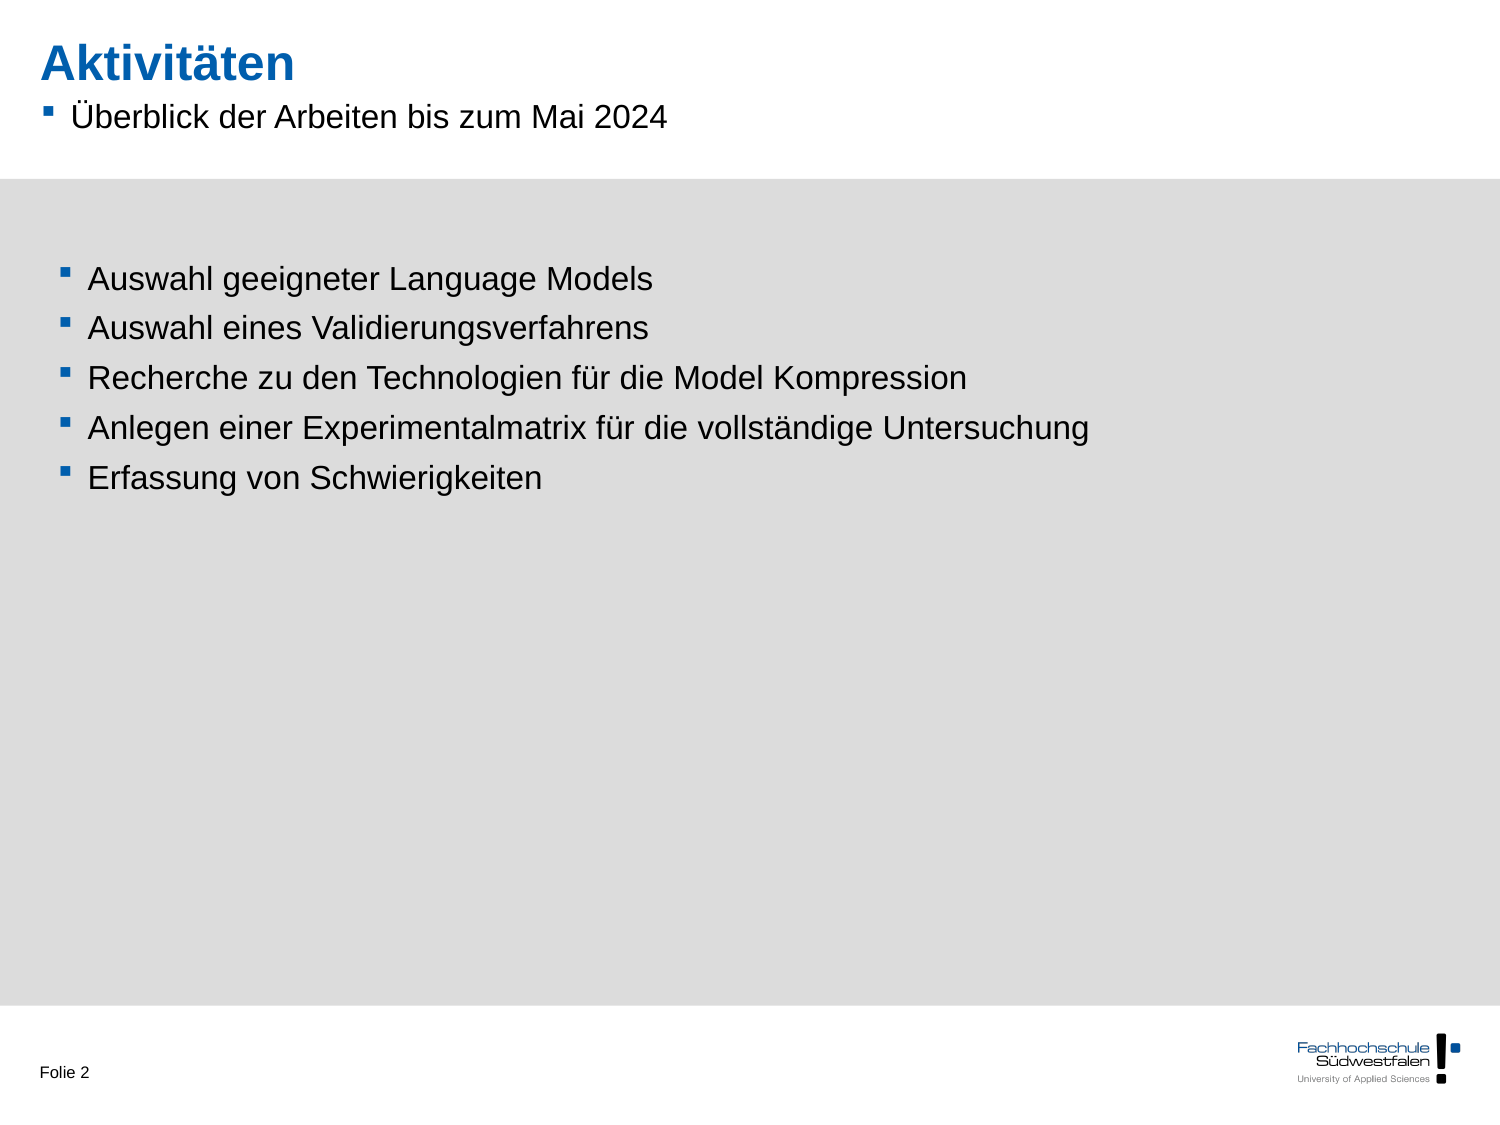

Aktivitäten
Überblick der Arbeiten bis zum Mai 2024
# Auswahl geeigneter Language Models
Auswahl eines Validierungsverfahrens
Recherche zu den Technologien für die Model Kompression
Anlegen einer Experimentalmatrix für die vollständige Untersuchung
Erfassung von Schwierigkeiten